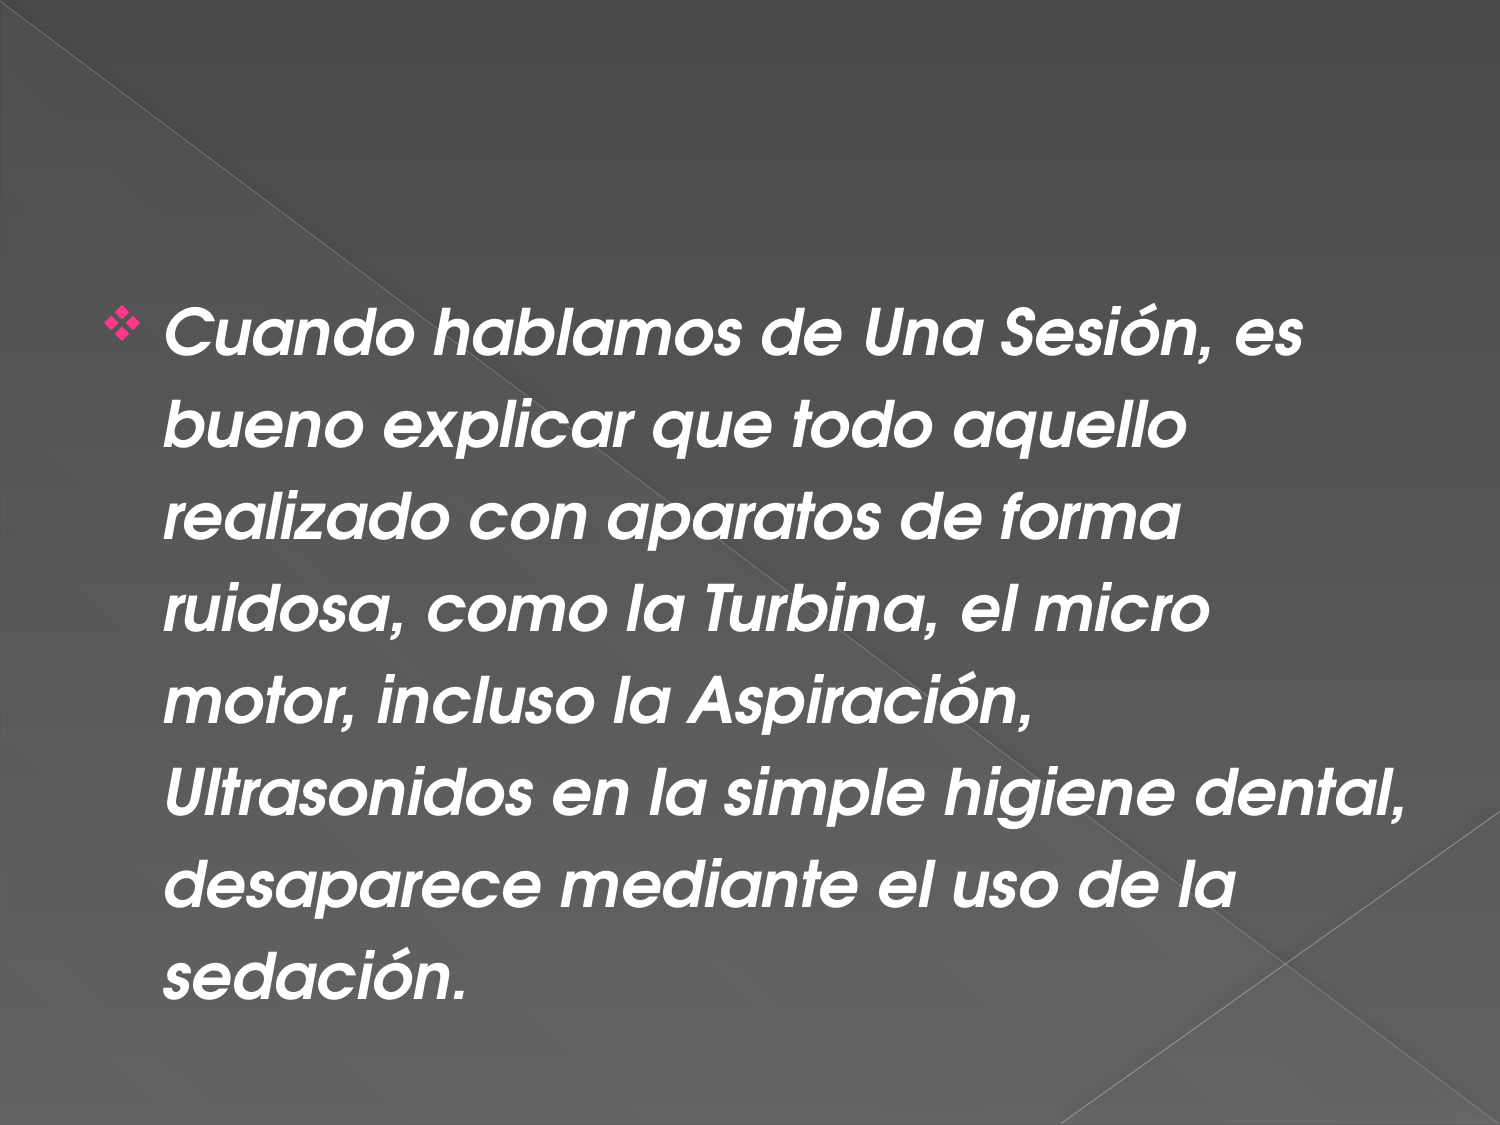

Cuando hablamos de Una Sesión, es bueno explicar que todo aquello realizado con aparatos de forma ruidosa, como la Turbina, el micro motor, incluso la Aspiración, Ultrasonidos en la simple higiene dental, desaparece mediante el uso de la sedación.